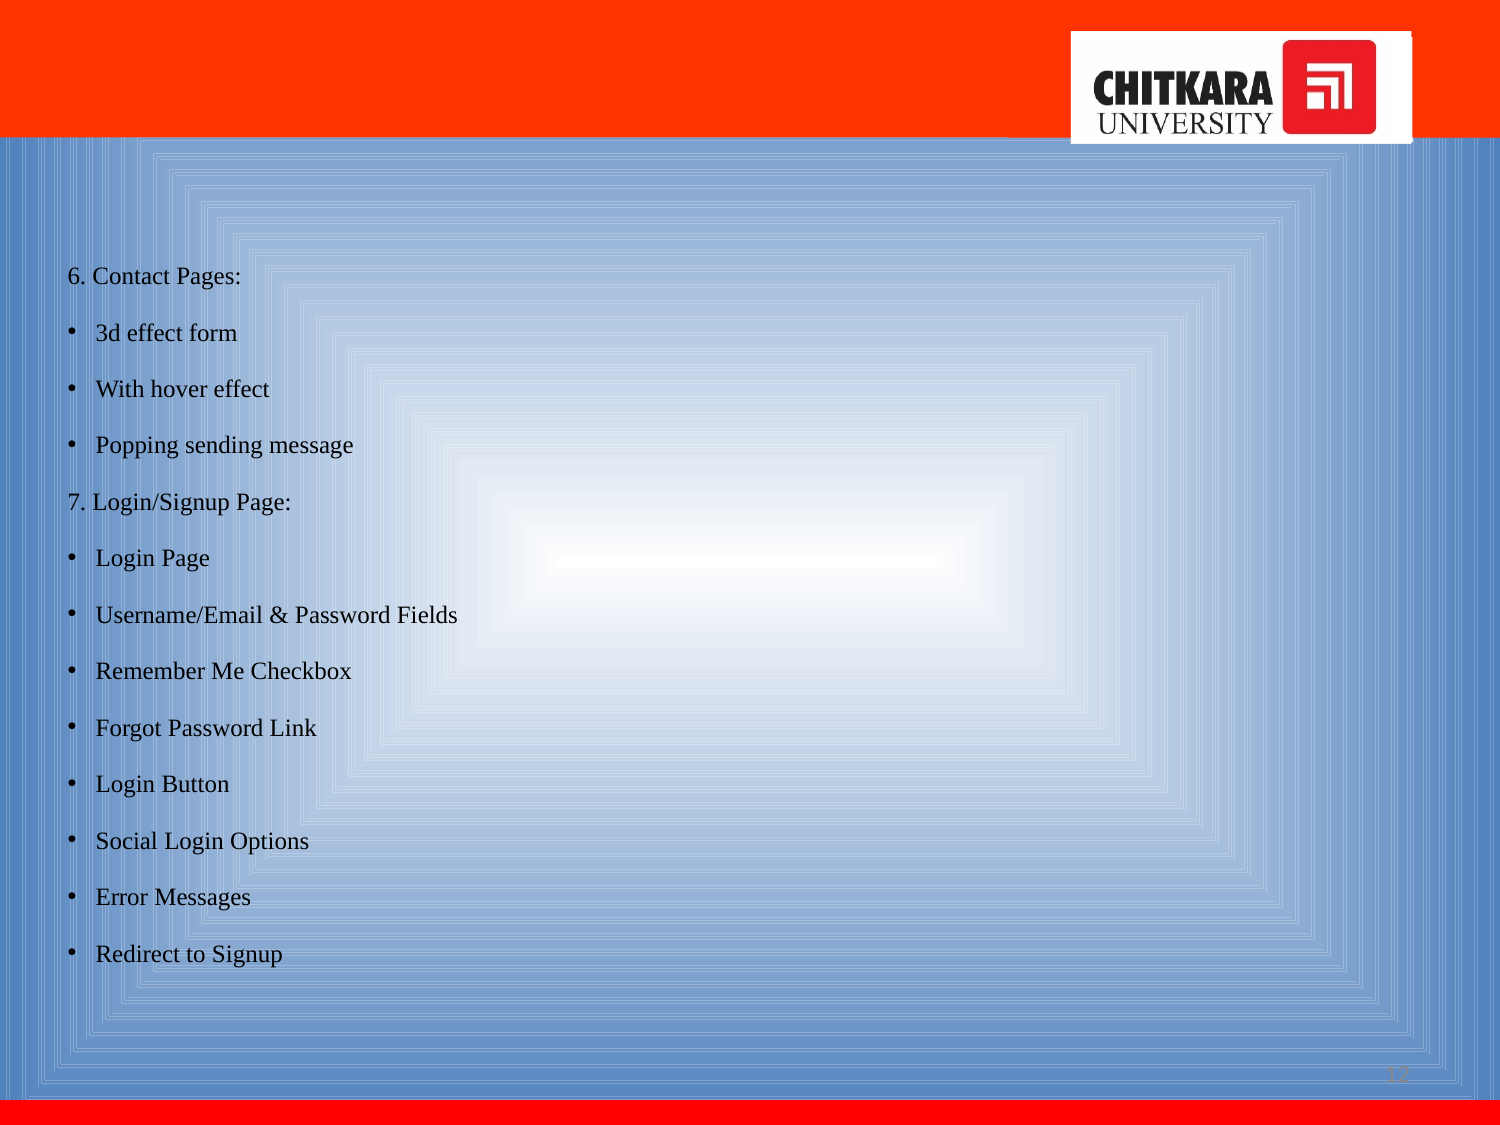

6. Contact Pages:
3d effect form
With hover effect
Popping sending message
7. Login/Signup Page:
Login Page
Username/Email & Password Fields
Remember Me Checkbox
Forgot Password Link
Login Button
Social Login Options
Error Messages
Redirect to Signup

12